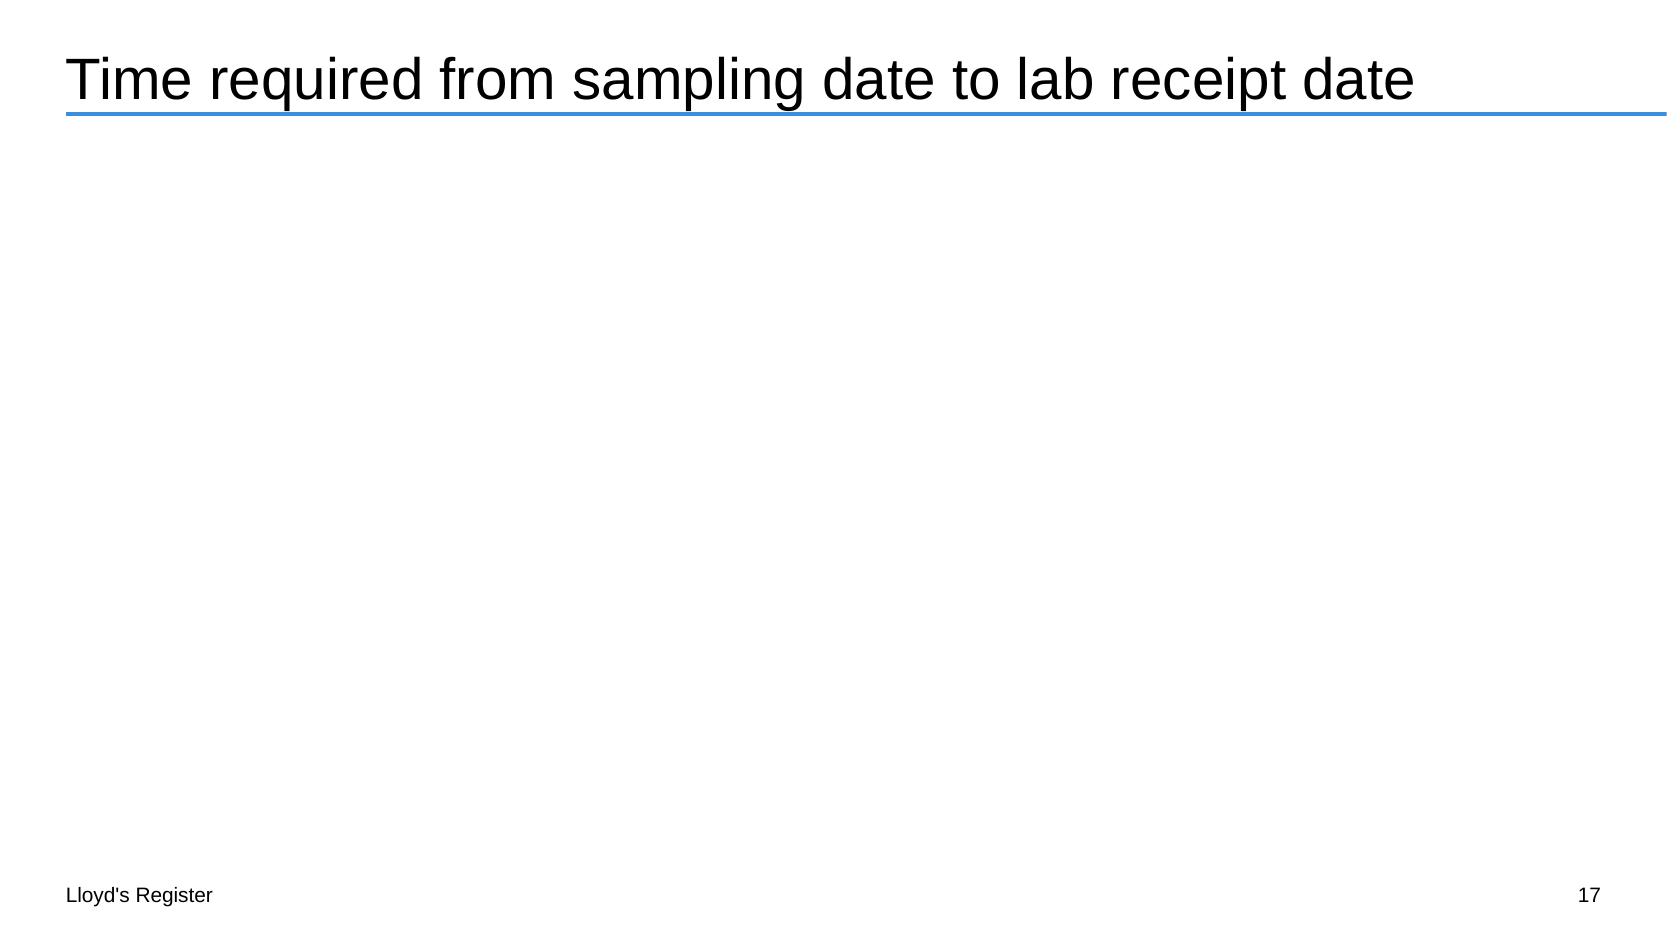

# Time required from sampling date to lab receipt date
Lloyd's Register
17